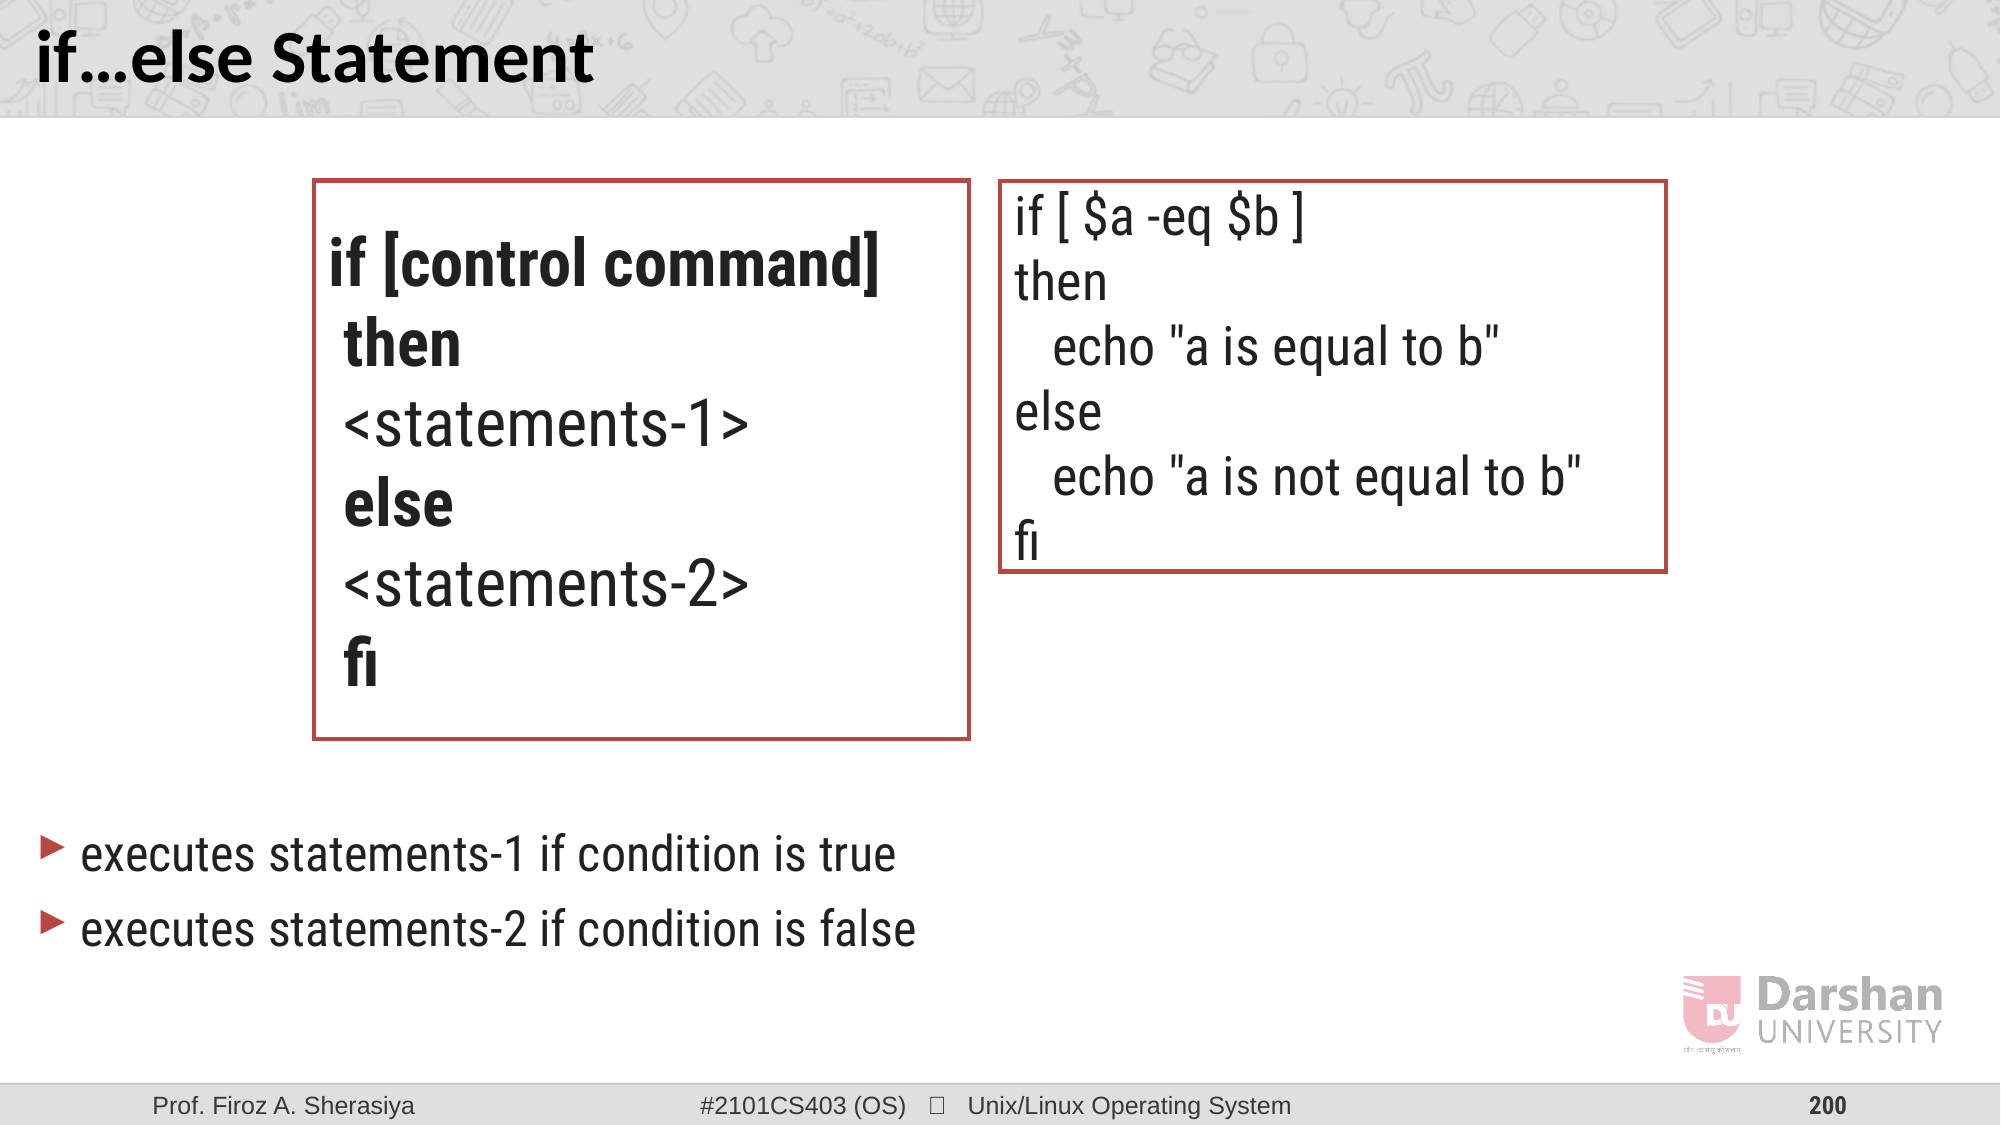

# if…else Statement

executes statements-1 if condition is true
executes statements-2 if condition is false

if [control command]
 then
 <statements-1>
 else
 <statements-2>
 fi
if [ $a -eq $b ]
then
   echo "a is equal to b"
else
   echo "a is not equal to b"
fi